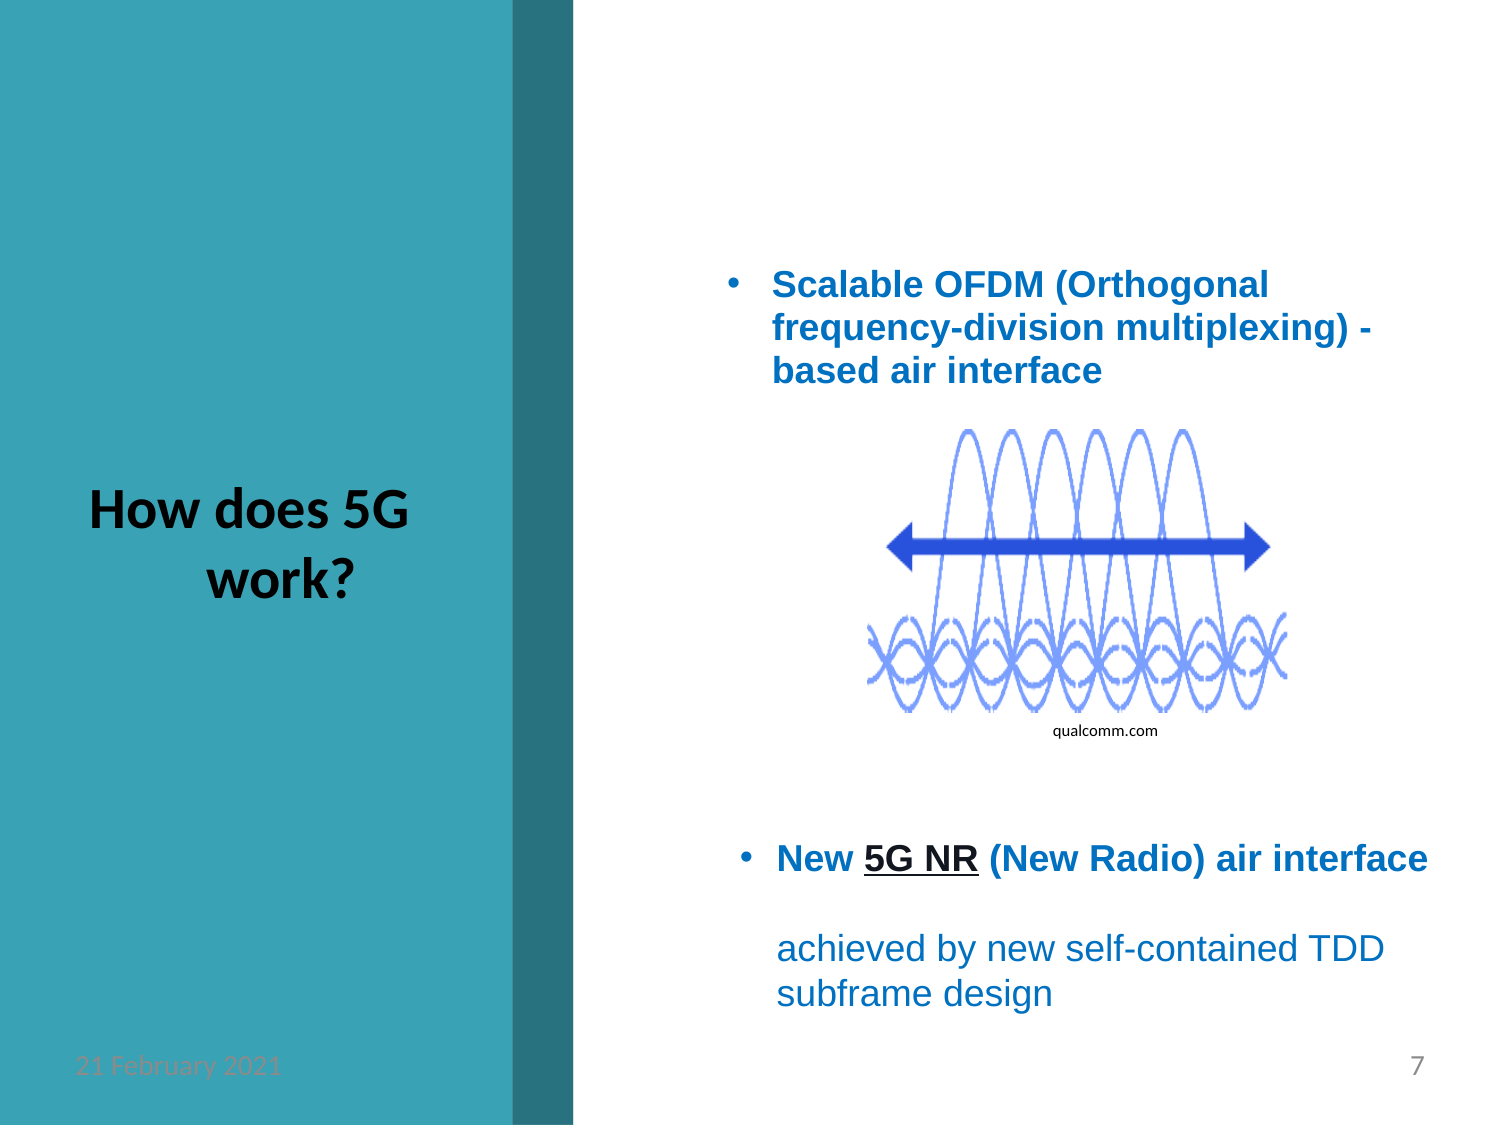

Scalable OFDM (Orthogonal frequency-division multiplexing) - based air interface

How does 5G
work?
qualcomm.com
New 5G NR (New Radio) air interface
	achieved by new self-contained TDD subframe design
21 February 2021
7